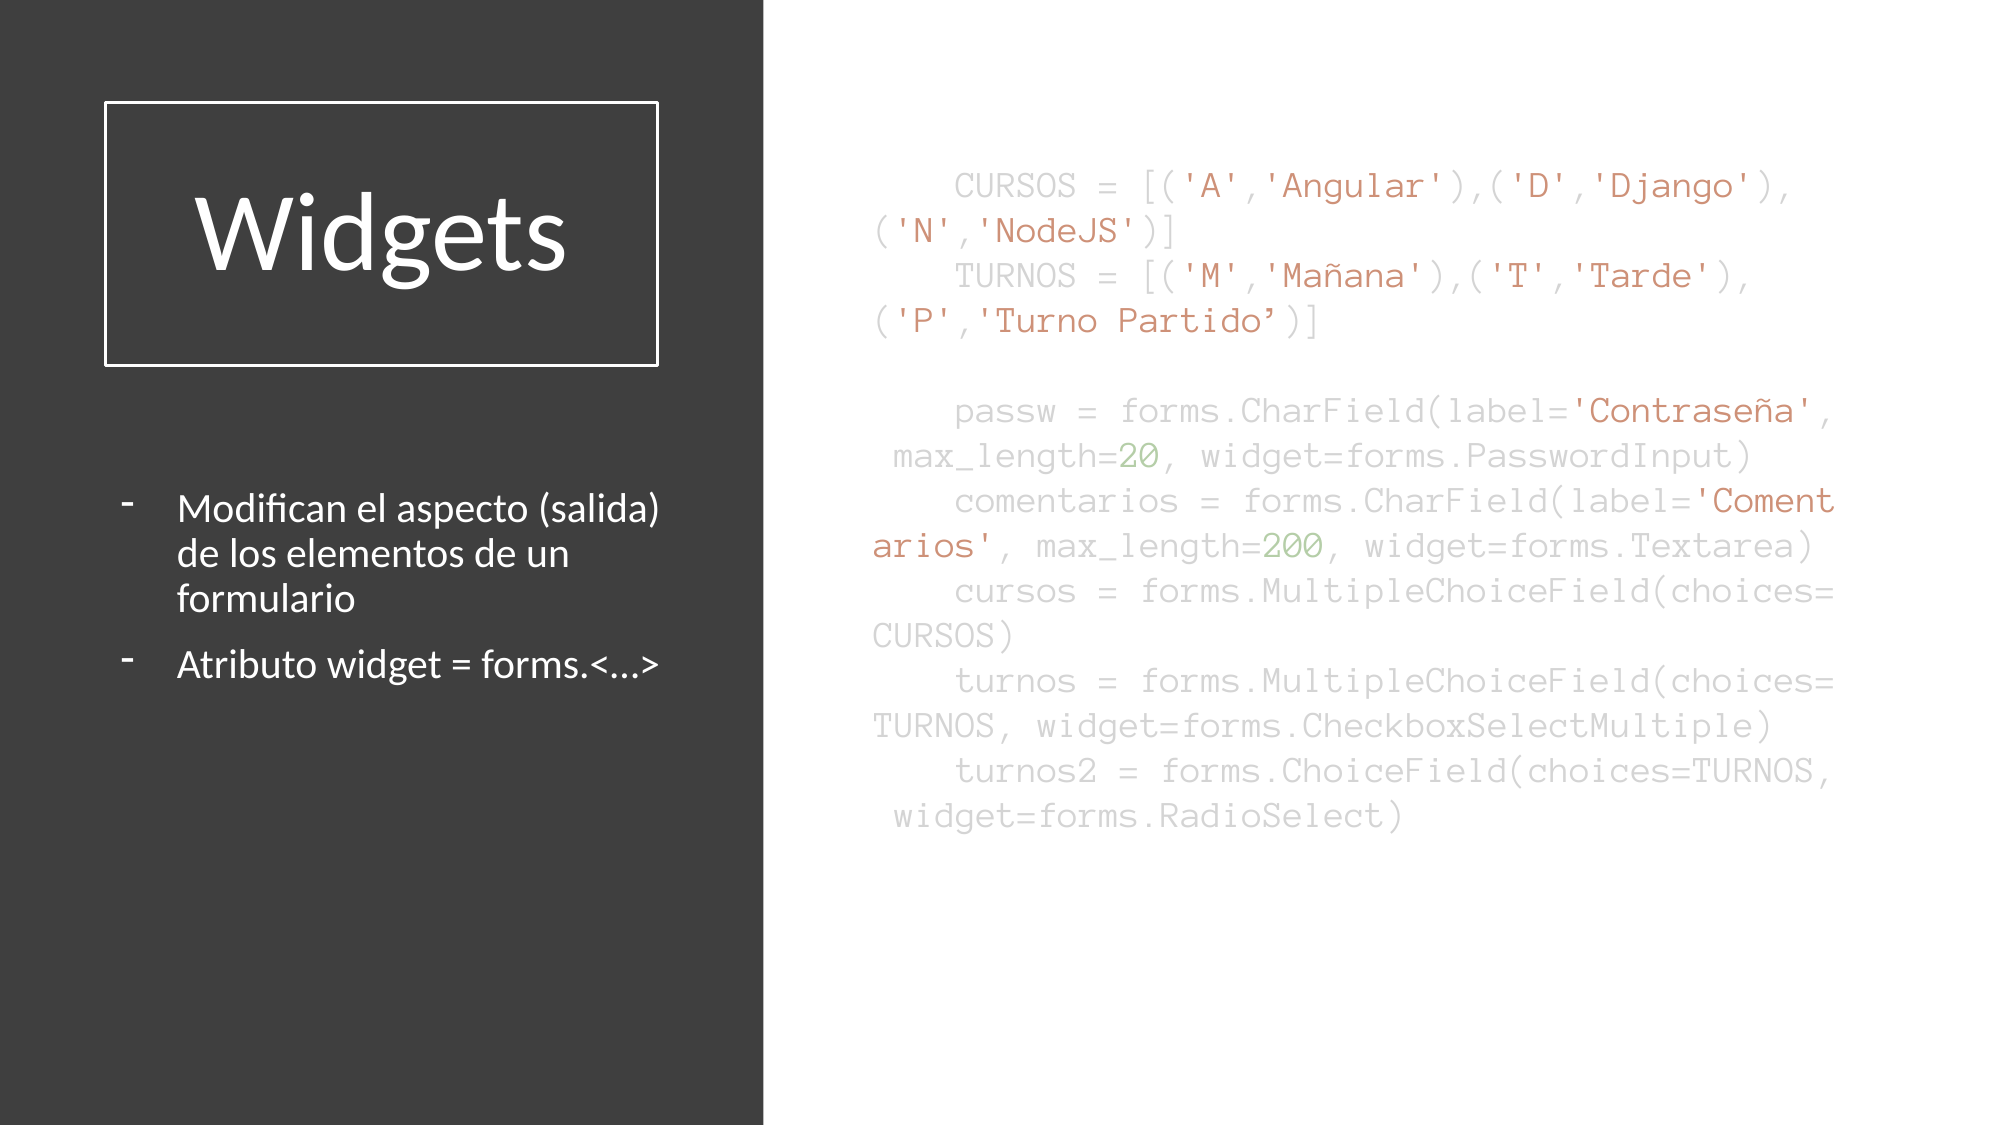

# Widgets
    CURSOS = [('A','Angular'),('D','Django'),('N','NodeJS')]
    TURNOS = [('M','Mañana'),('T','Tarde'),('P','Turno Partido’)]

    passw = forms.CharField(label='Contraseña', max_length=20, widget=forms.PasswordInput)
    comentarios = forms.CharField(label='Comentarios', max_length=200, widget=forms.Textarea)
    cursos = forms.MultipleChoiceField(choices=CURSOS)
    turnos = forms.MultipleChoiceField(choices=TURNOS, widget=forms.CheckboxSelectMultiple)
    turnos2 = forms.ChoiceField(choices=TURNOS, widget=forms.RadioSelect)
Modifican el aspecto (salida) de los elementos de un formulario
Atributo widget = forms.<…>